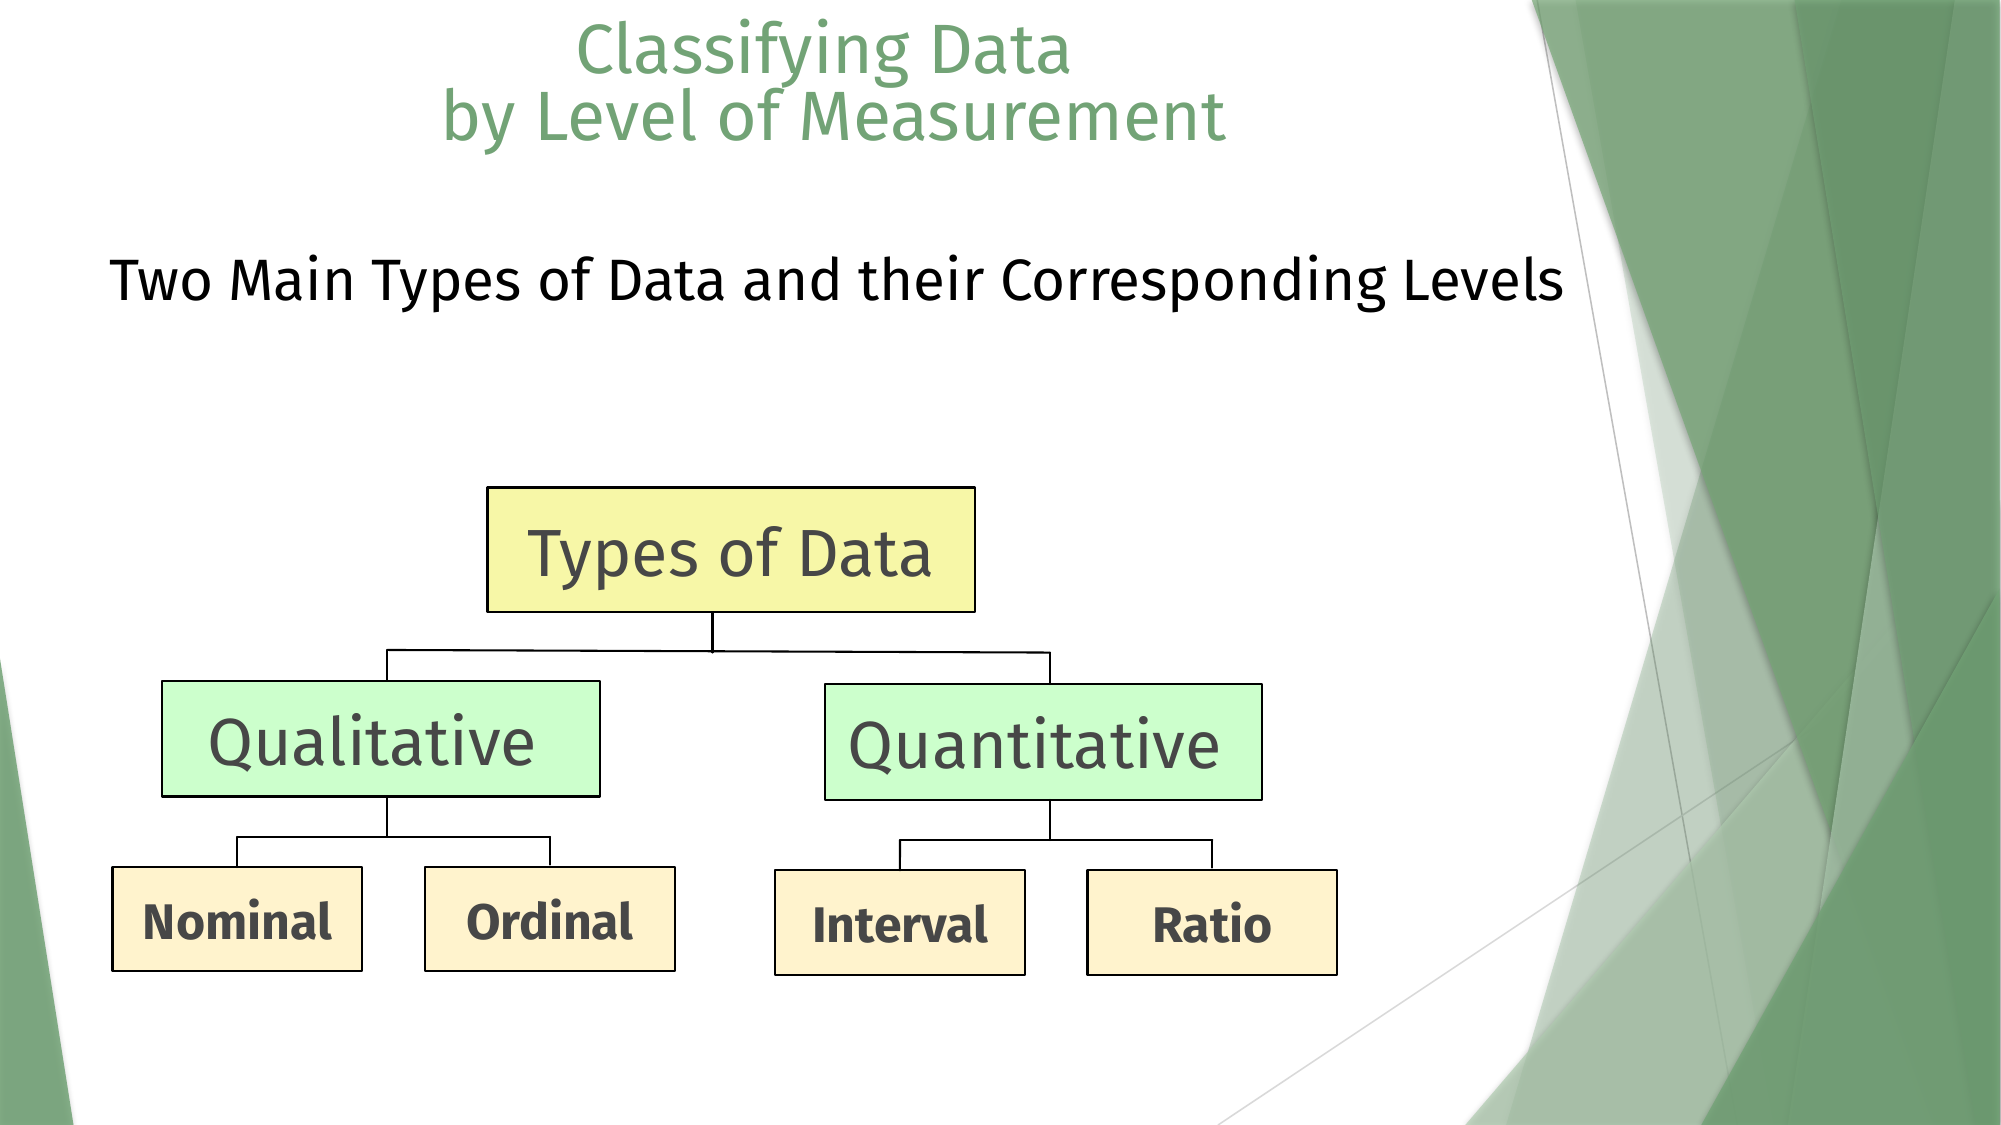

# Classifying Data by Level of Measurement
Two Main Types of Data and their Corresponding Levels

Types of Data
Qualitative
Quantitative
Nominal
Ordinal
Interval
Ratio